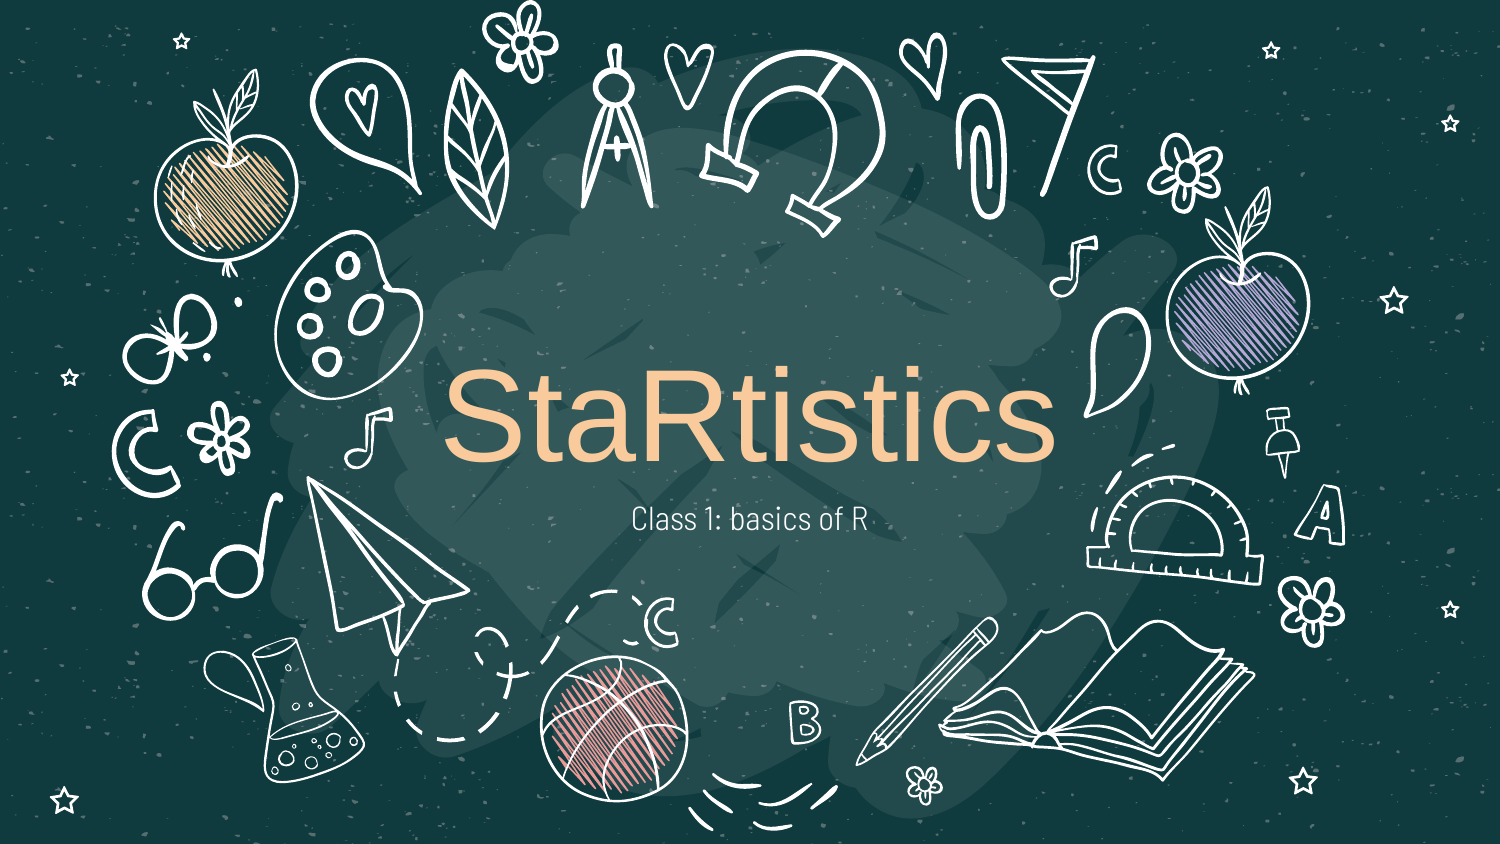

# StaRtistics

Class 1: basics of R